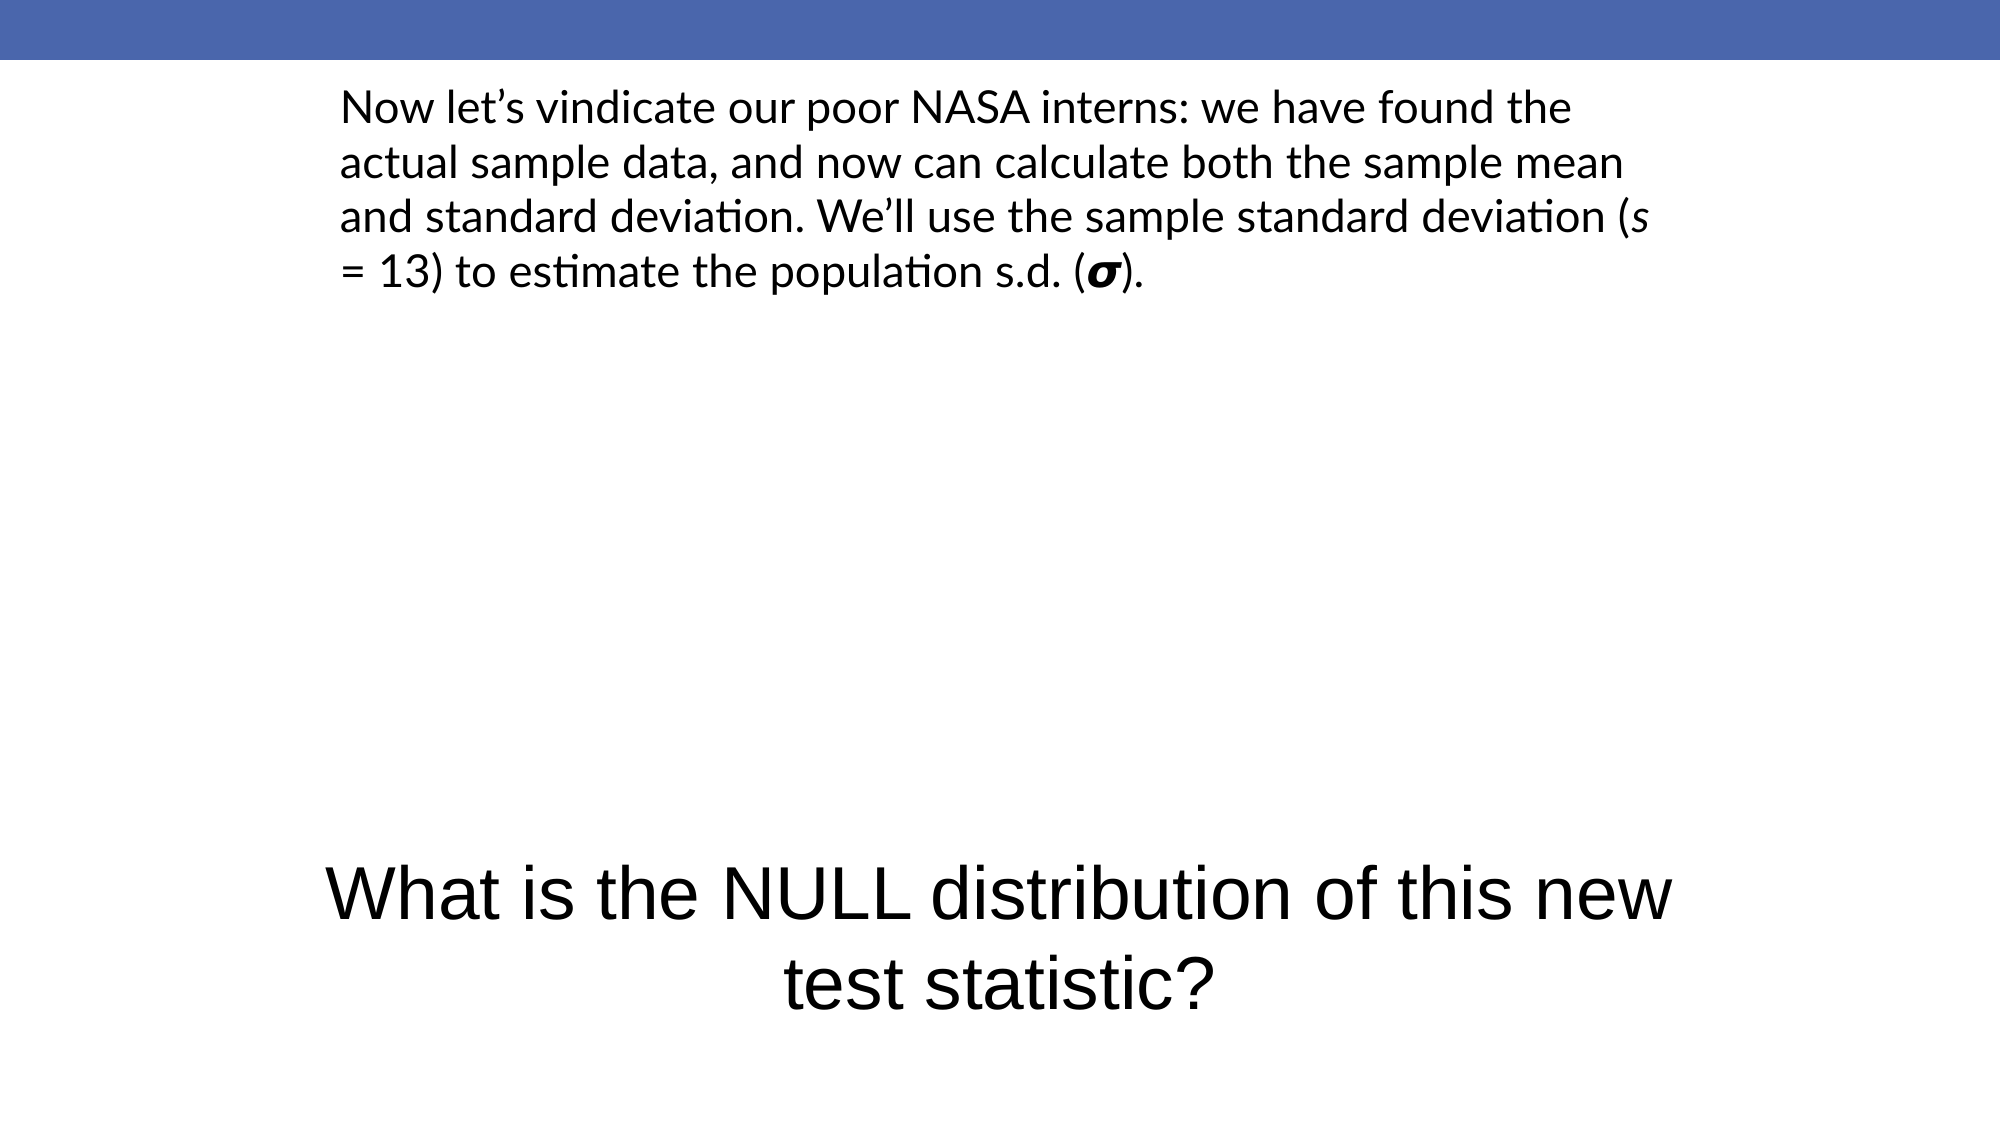

Now let’s vindicate our poor NASA interns: we have found the actual sample data, and now can calculate both the sample mean and standard deviation. We’ll use the sample standard deviation (s = 13) to estimate the population s.d. (𝞼).
What is the NULL distribution of this new test statistic?